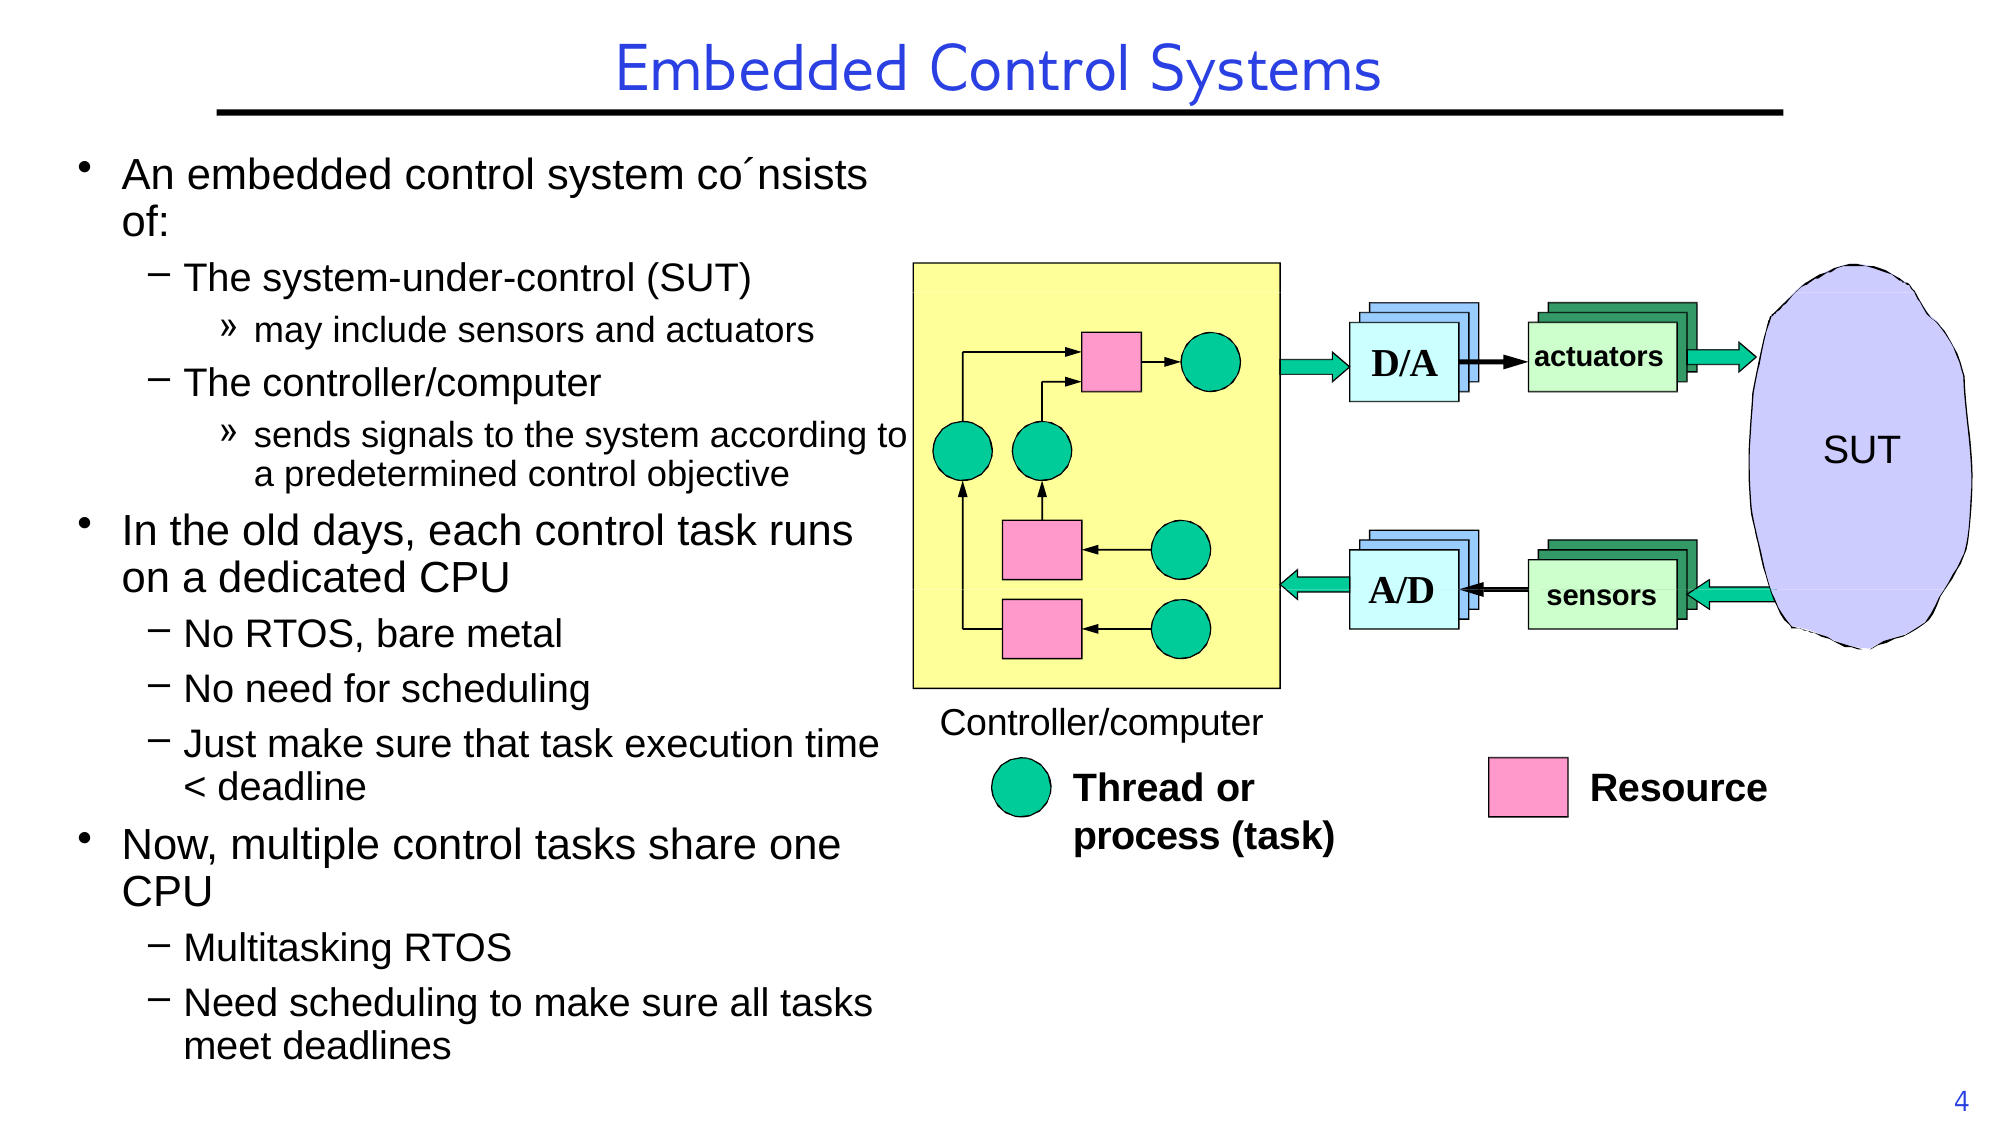

# Embedded Control Systems
An embedded control system co´nsists of:
The system-under-control (SUT)
may include sensors and actuators
The controller/computer
sends signals to the system according to a predetermined control objective
In the old days, each control task runs on a dedicated CPU
No RTOS, bare metal
No need for scheduling
Just make sure that task execution time < deadline
Now, multiple control tasks share one CPU
Multitasking RTOS
Need scheduling to make sure all tasks meet deadlines

D/A
actuators
SUT
A/D
sensors

Controller/computer

Thread or process (task)
Resource